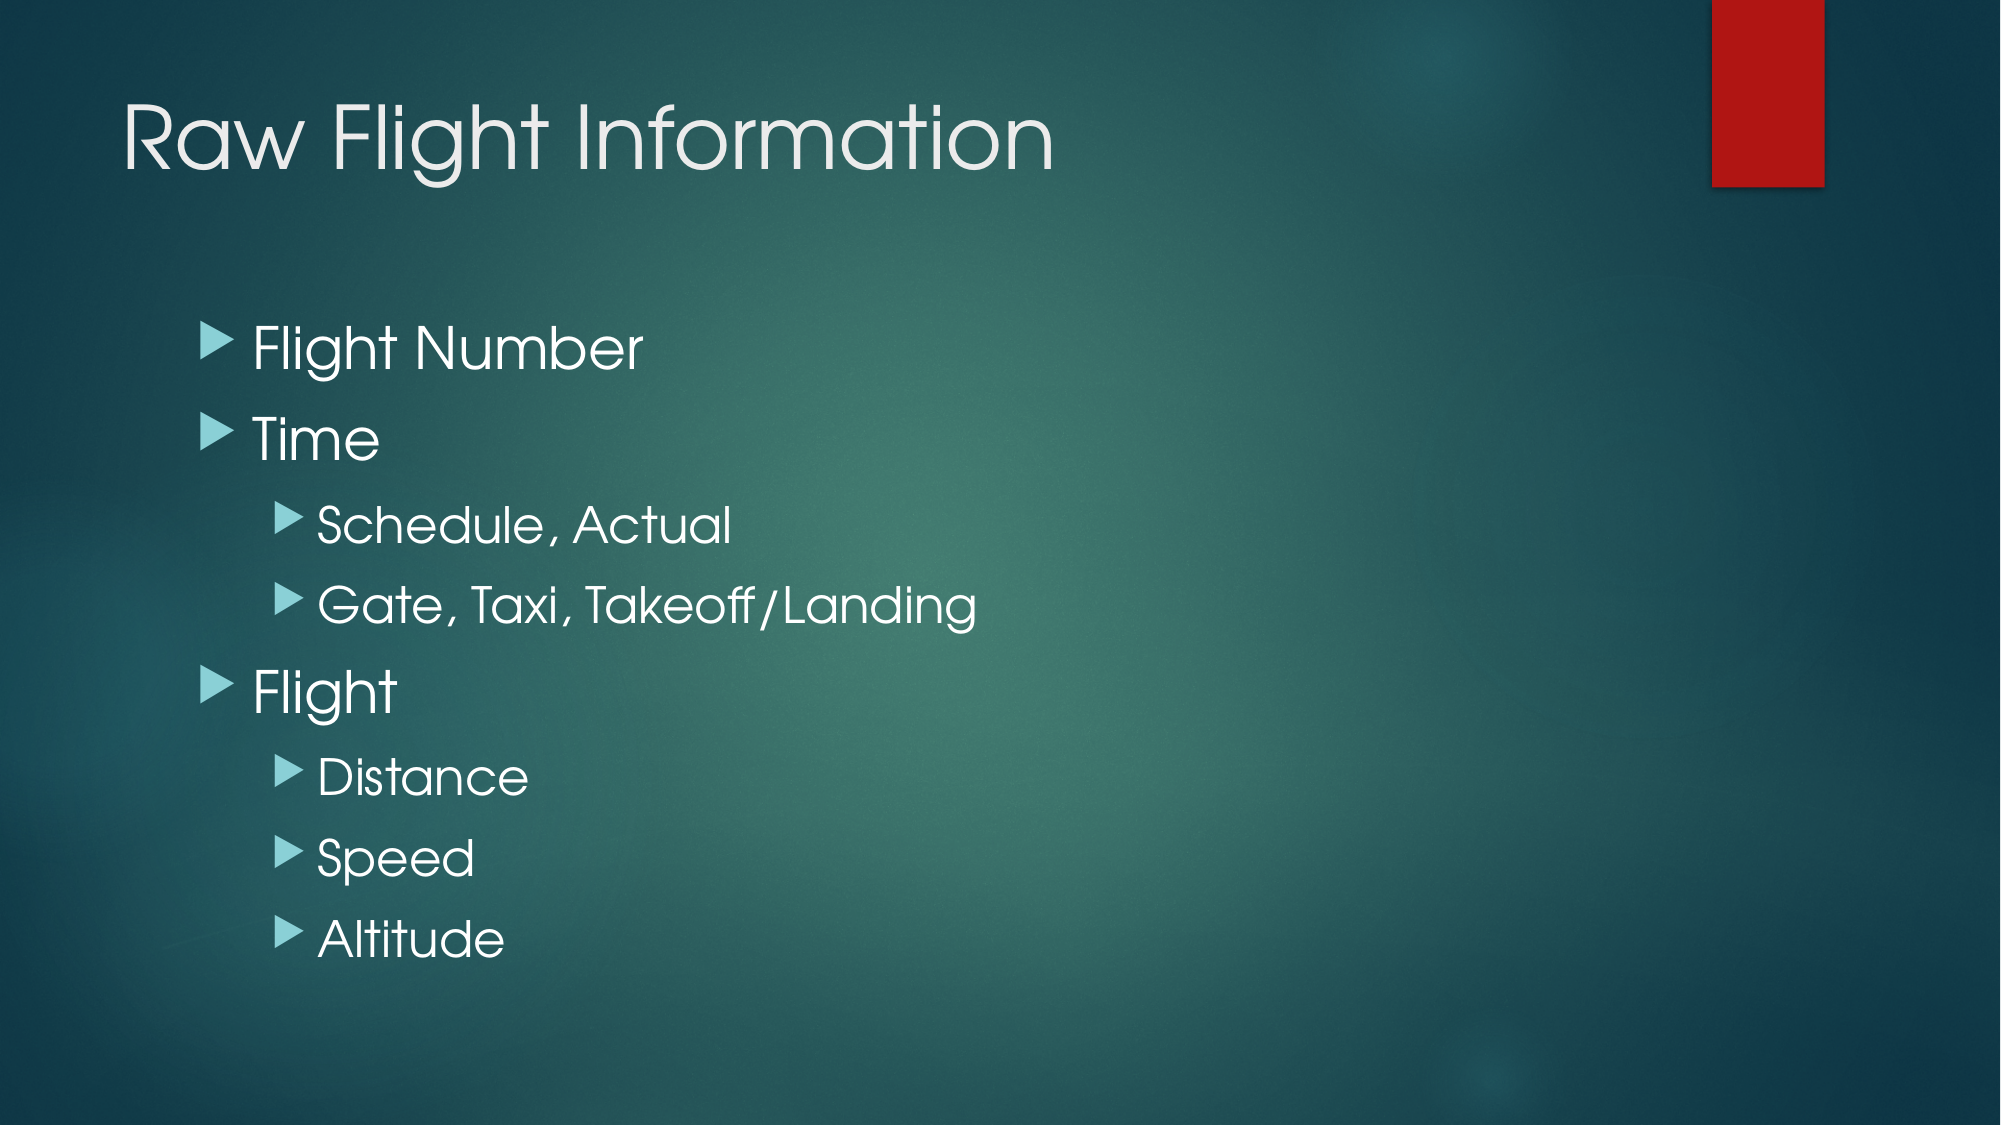

# Raw Flight Information
Flight Number
Time
Schedule, Actual
Gate, Taxi, Takeoff/Landing
Flight
Distance
Speed
Altitude